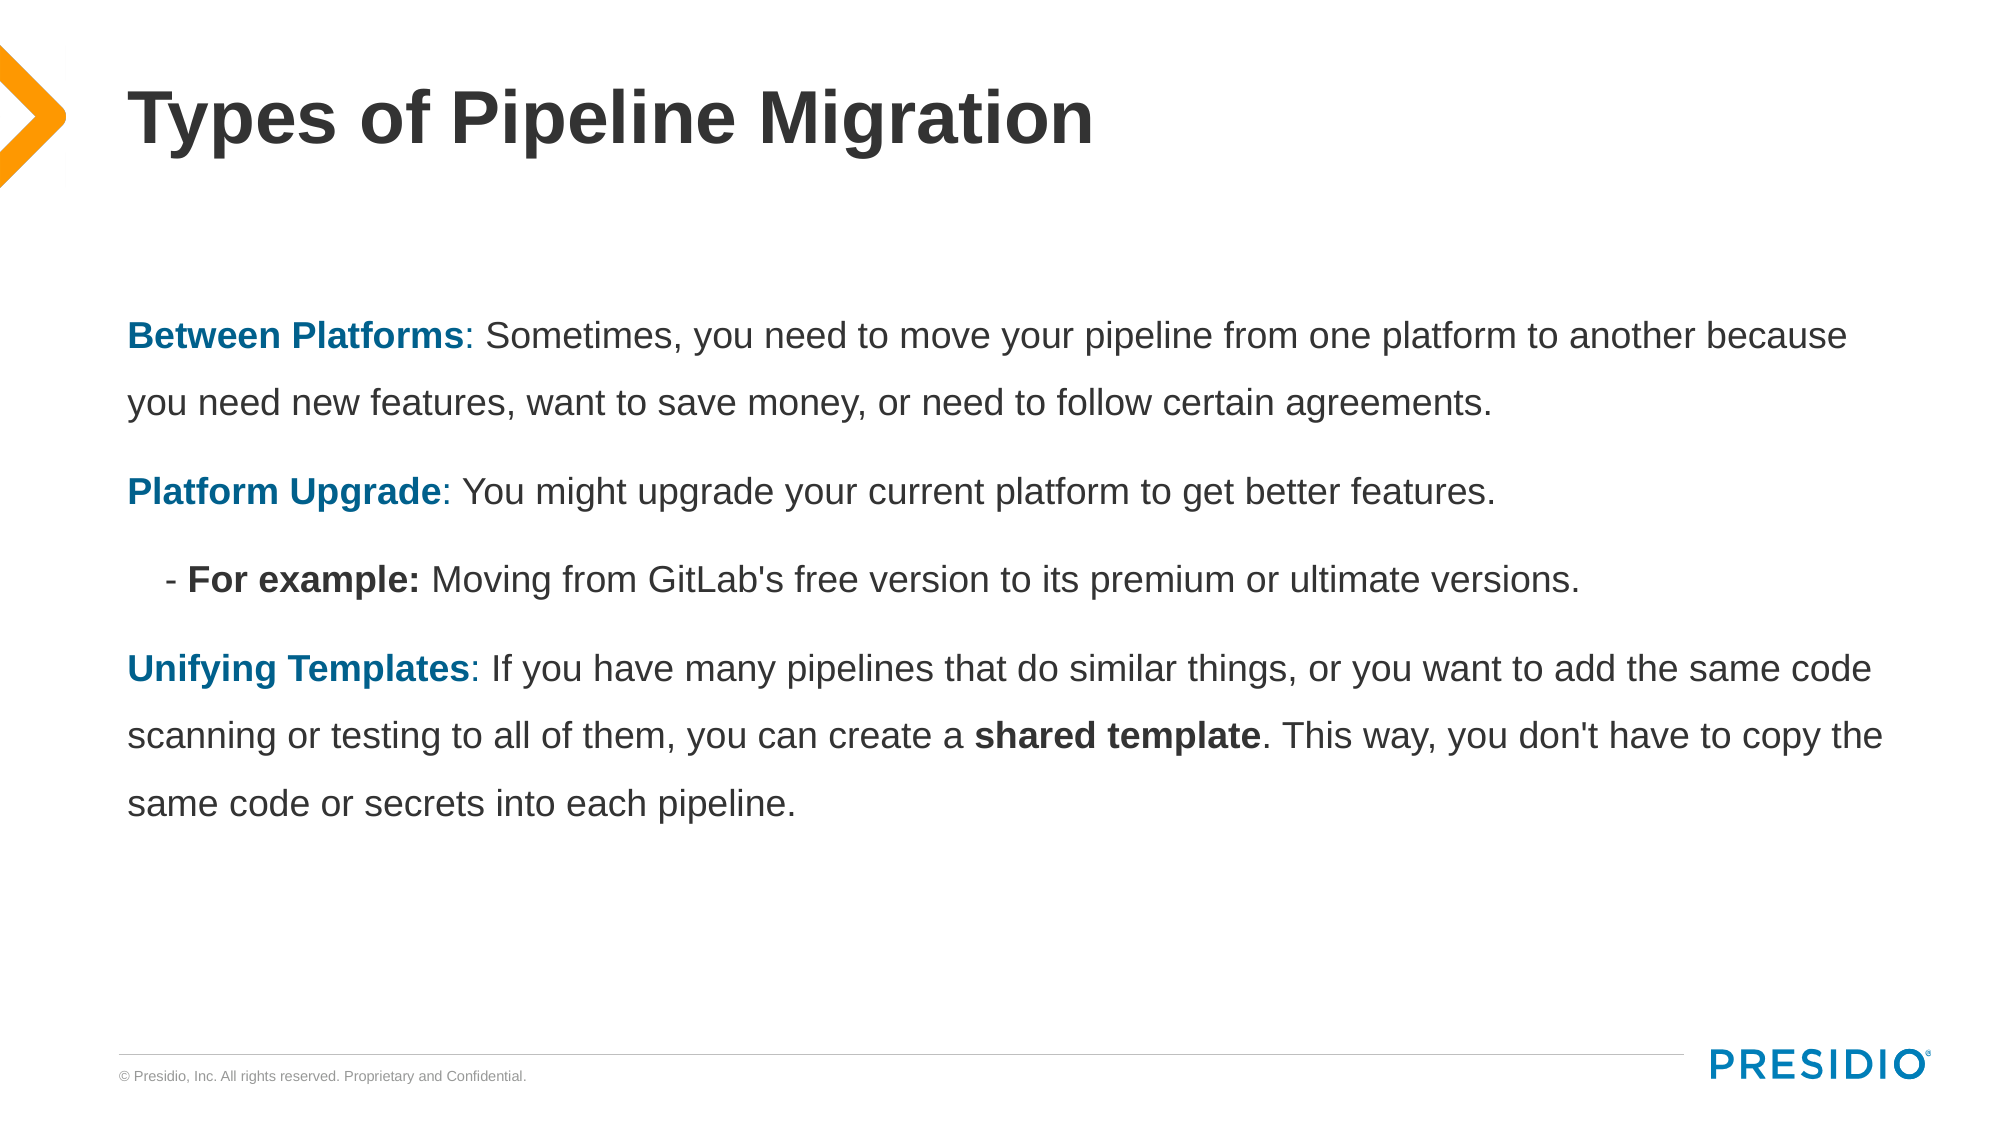

# Types of Pipeline Migration
Between Platforms: Sometimes, you need to move your pipeline from one platform to another because you need new features, want to save money, or need to follow certain agreements.
Platform Upgrade: You might upgrade your current platform to get better features.
 - For example: Moving from GitLab's free version to its premium or ultimate versions.
Unifying Templates: If you have many pipelines that do similar things, or you want to add the same code scanning or testing to all of them, you can create a shared template. This way, you don't have to copy the same code or secrets into each pipeline.